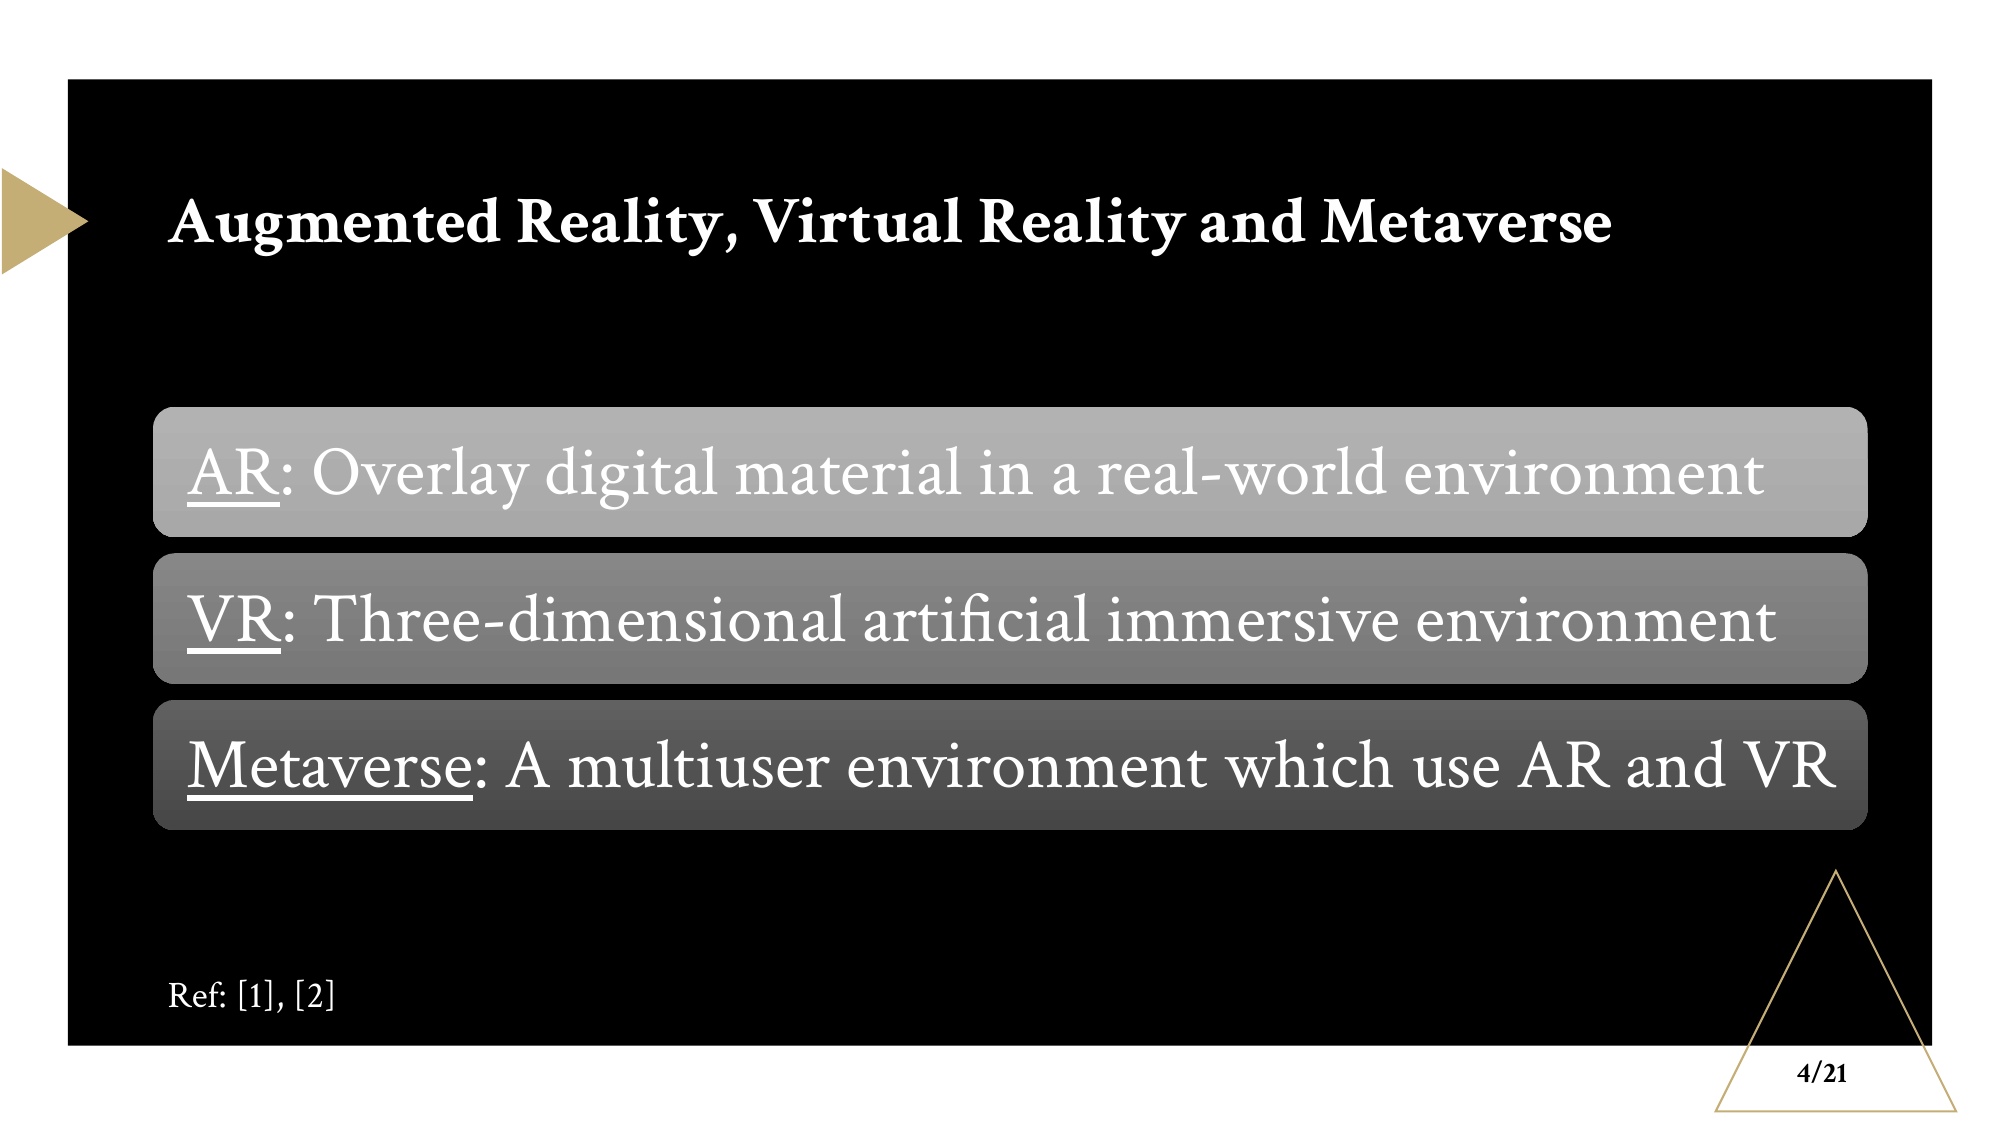

# Augmented Reality, Virtual Reality and Metaverse
AR: Overlay digital material in a real-world environment
VR: Three-dimensional artificial immersive environment
Metaverse: A multiuser environment which use AR and VR
Ref: [1], [2]
4/21